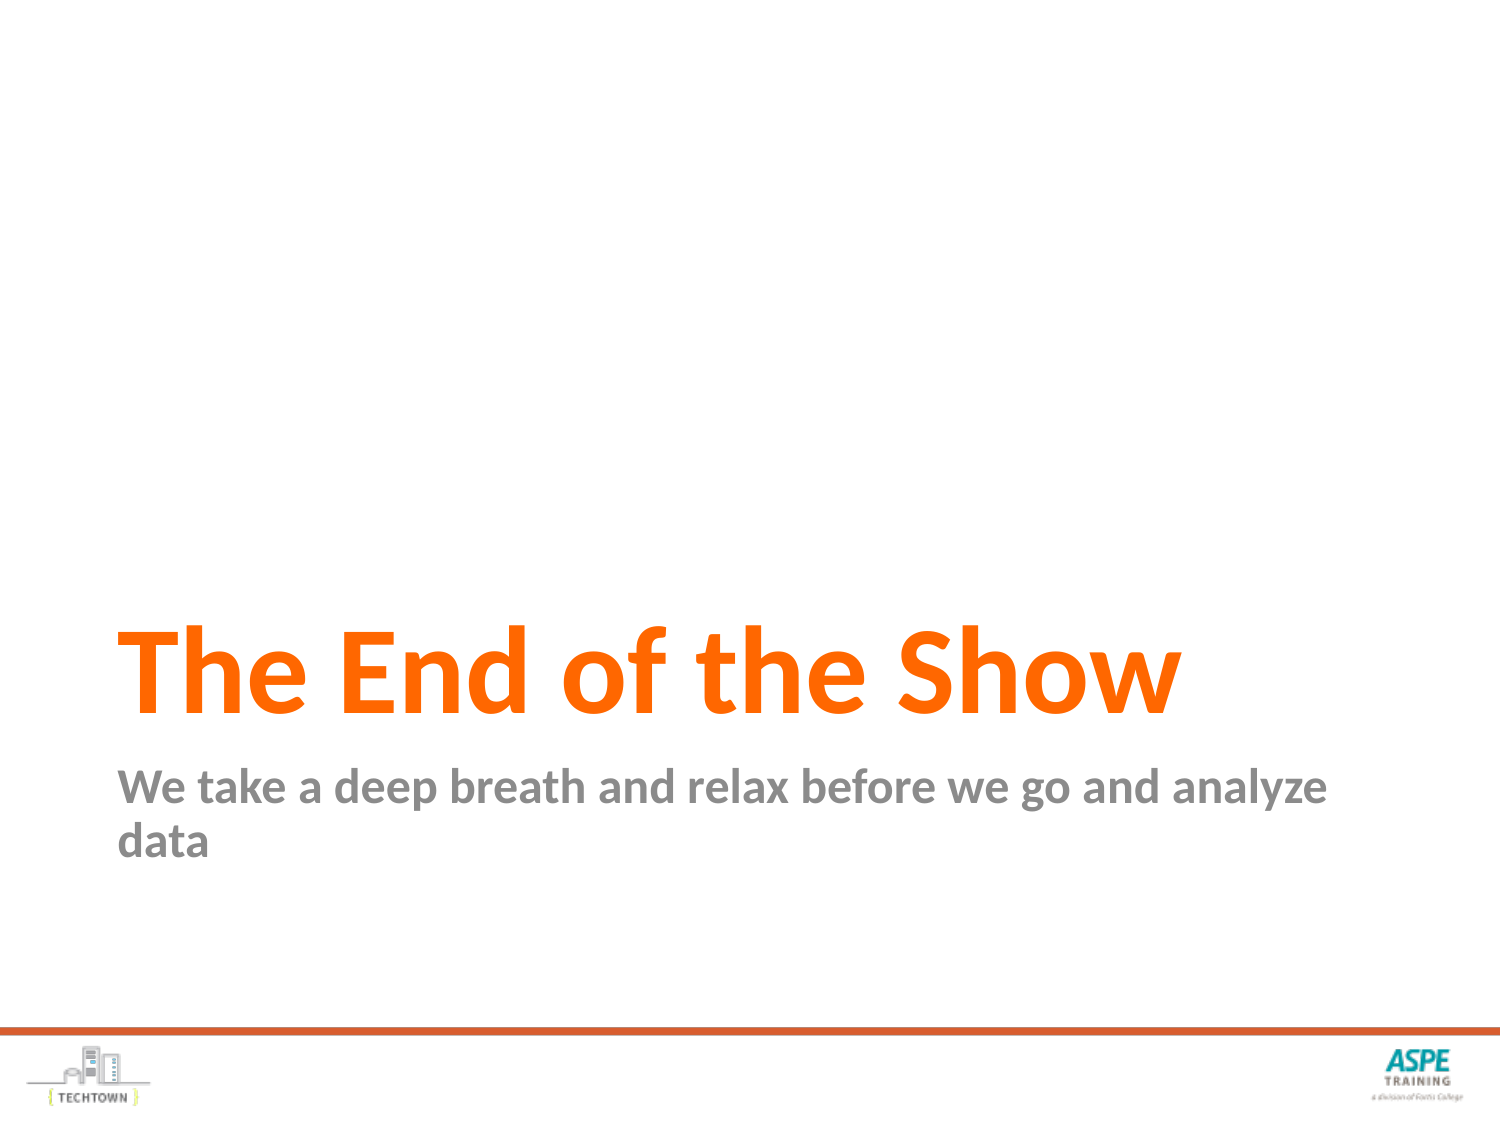

# The End of the Show
We take a deep breath and relax before we go and analyze data